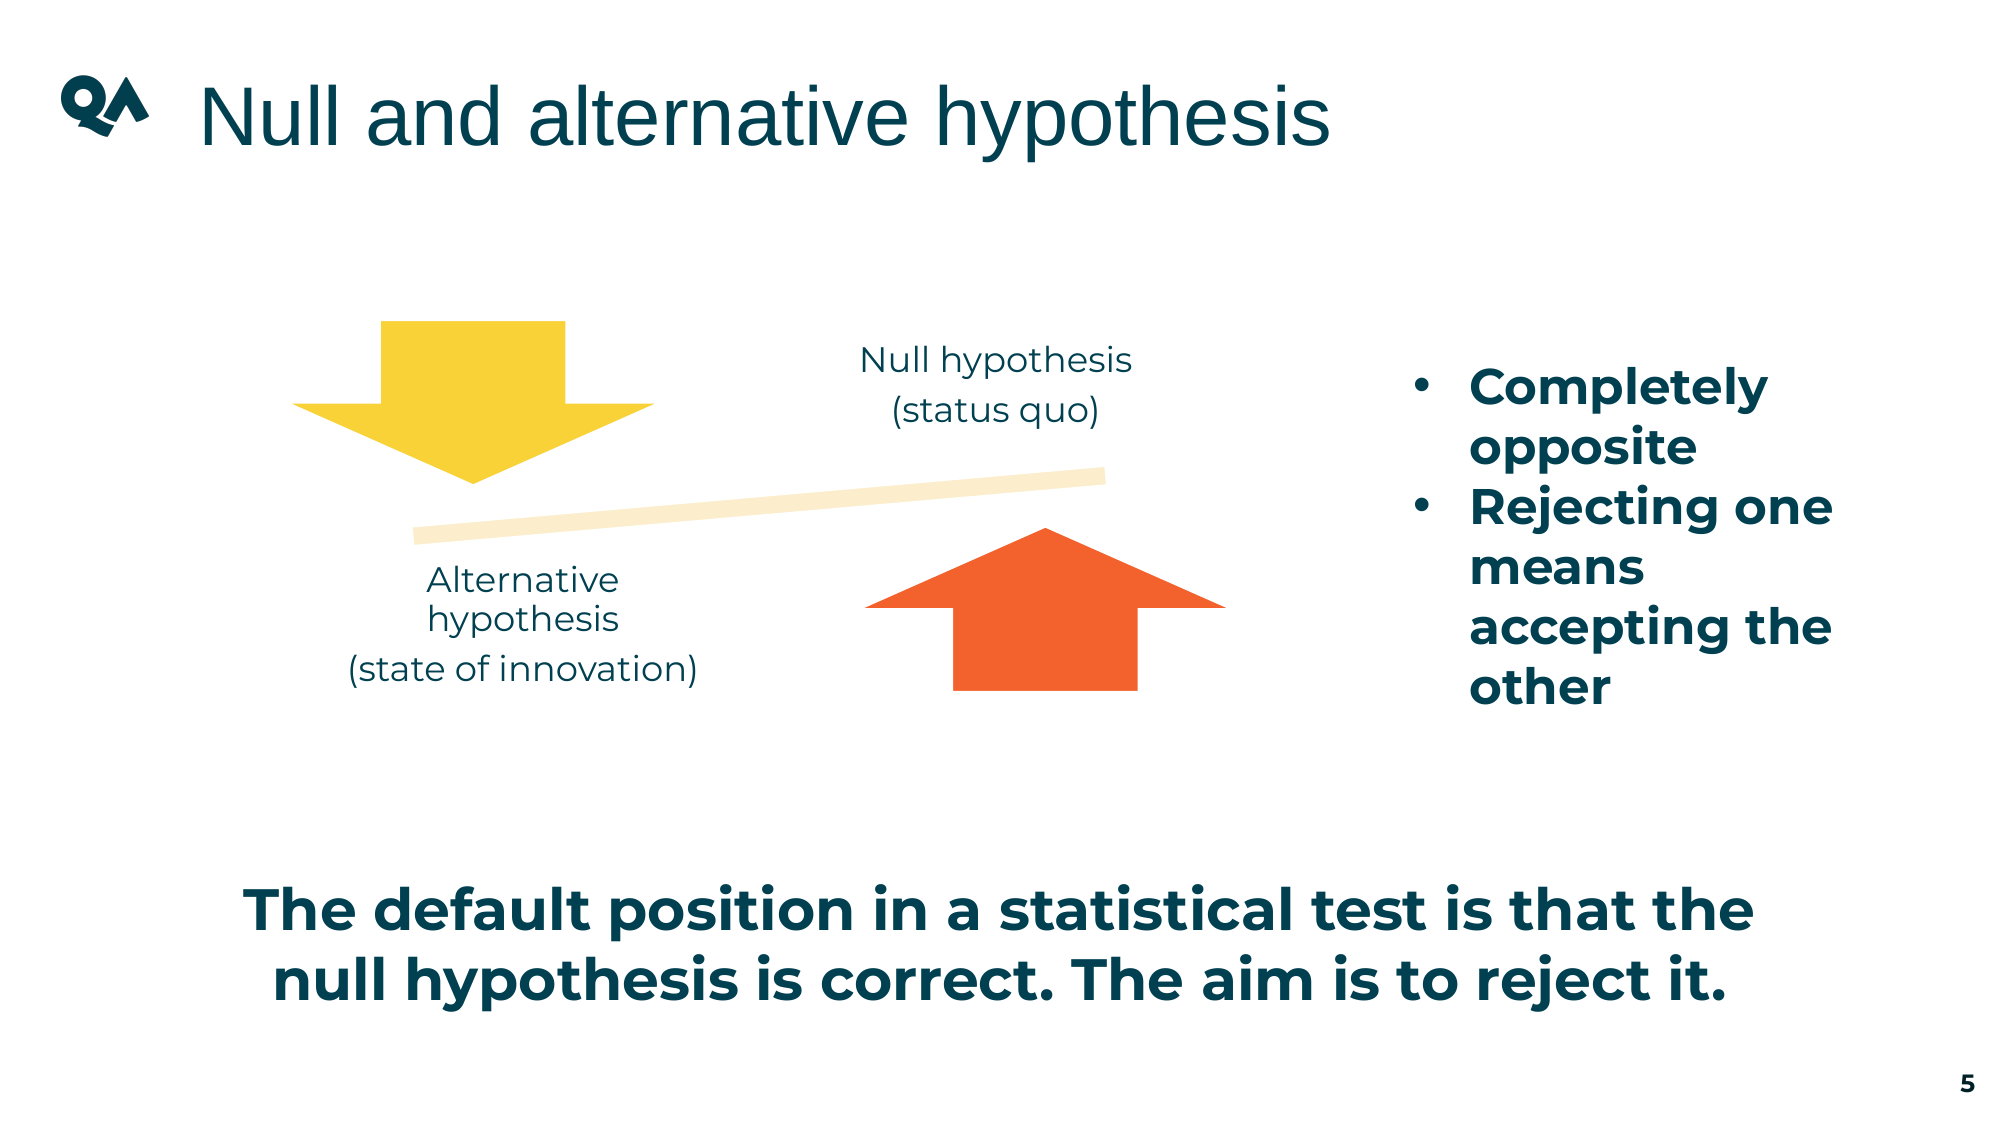

Null and alternative hypothesis
Null hypothesis
(status quo)
Alternative hypothesis
(state of innovation)
Completely opposite
Rejecting one means accepting the other
The default position in a statistical test is that the null hypothesis is correct. The aim is to reject it.
5